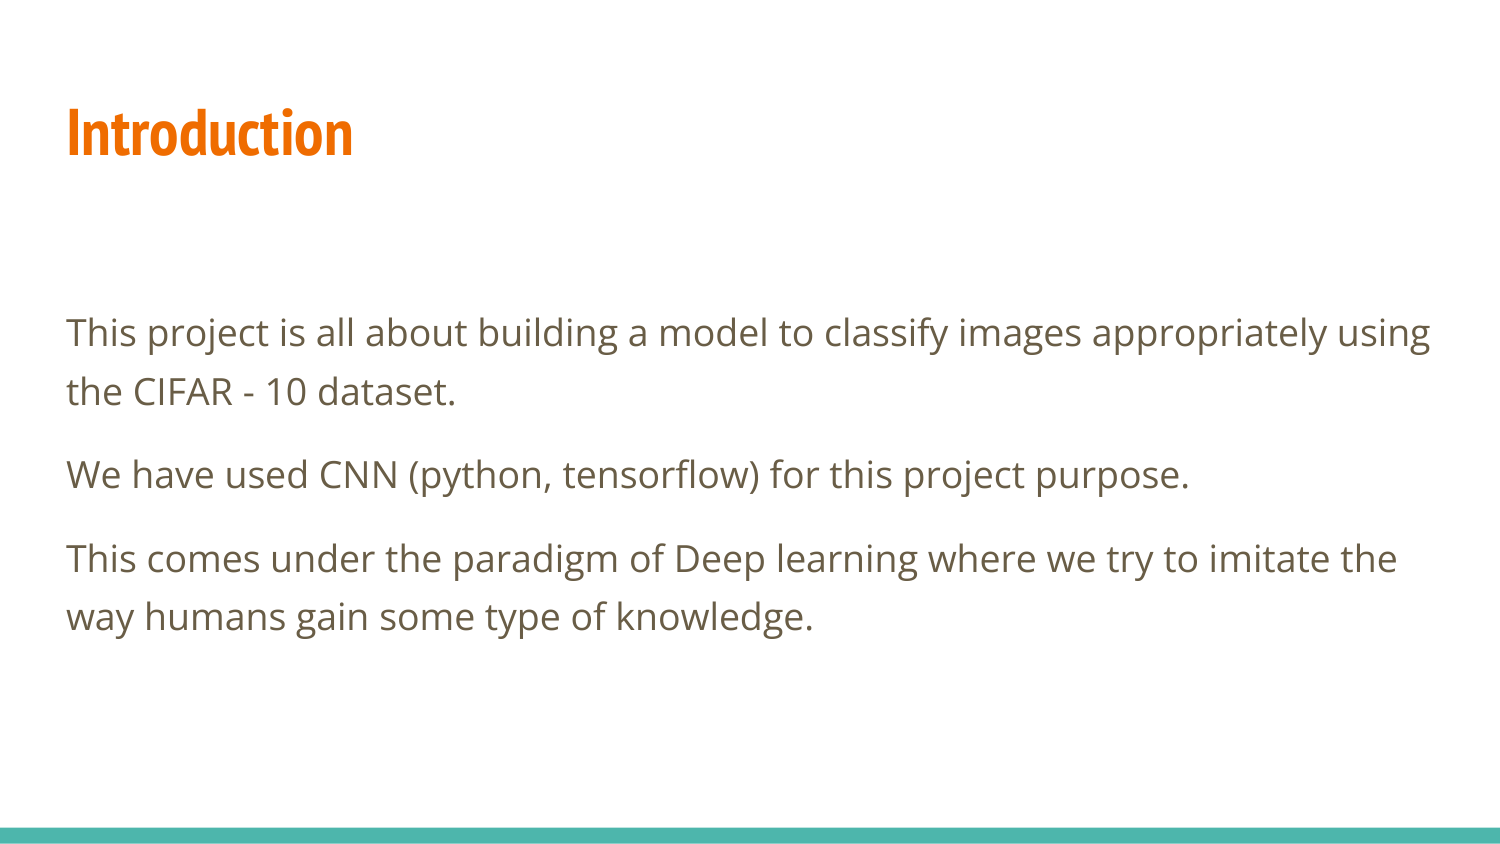

# Introduction

This project is all about building a model to classify images appropriately using the CIFAR - 10 dataset.
We have used CNN (python, tensorflow) for this project purpose.
This comes under the paradigm of Deep learning where we try to imitate the way humans gain some type of knowledge.